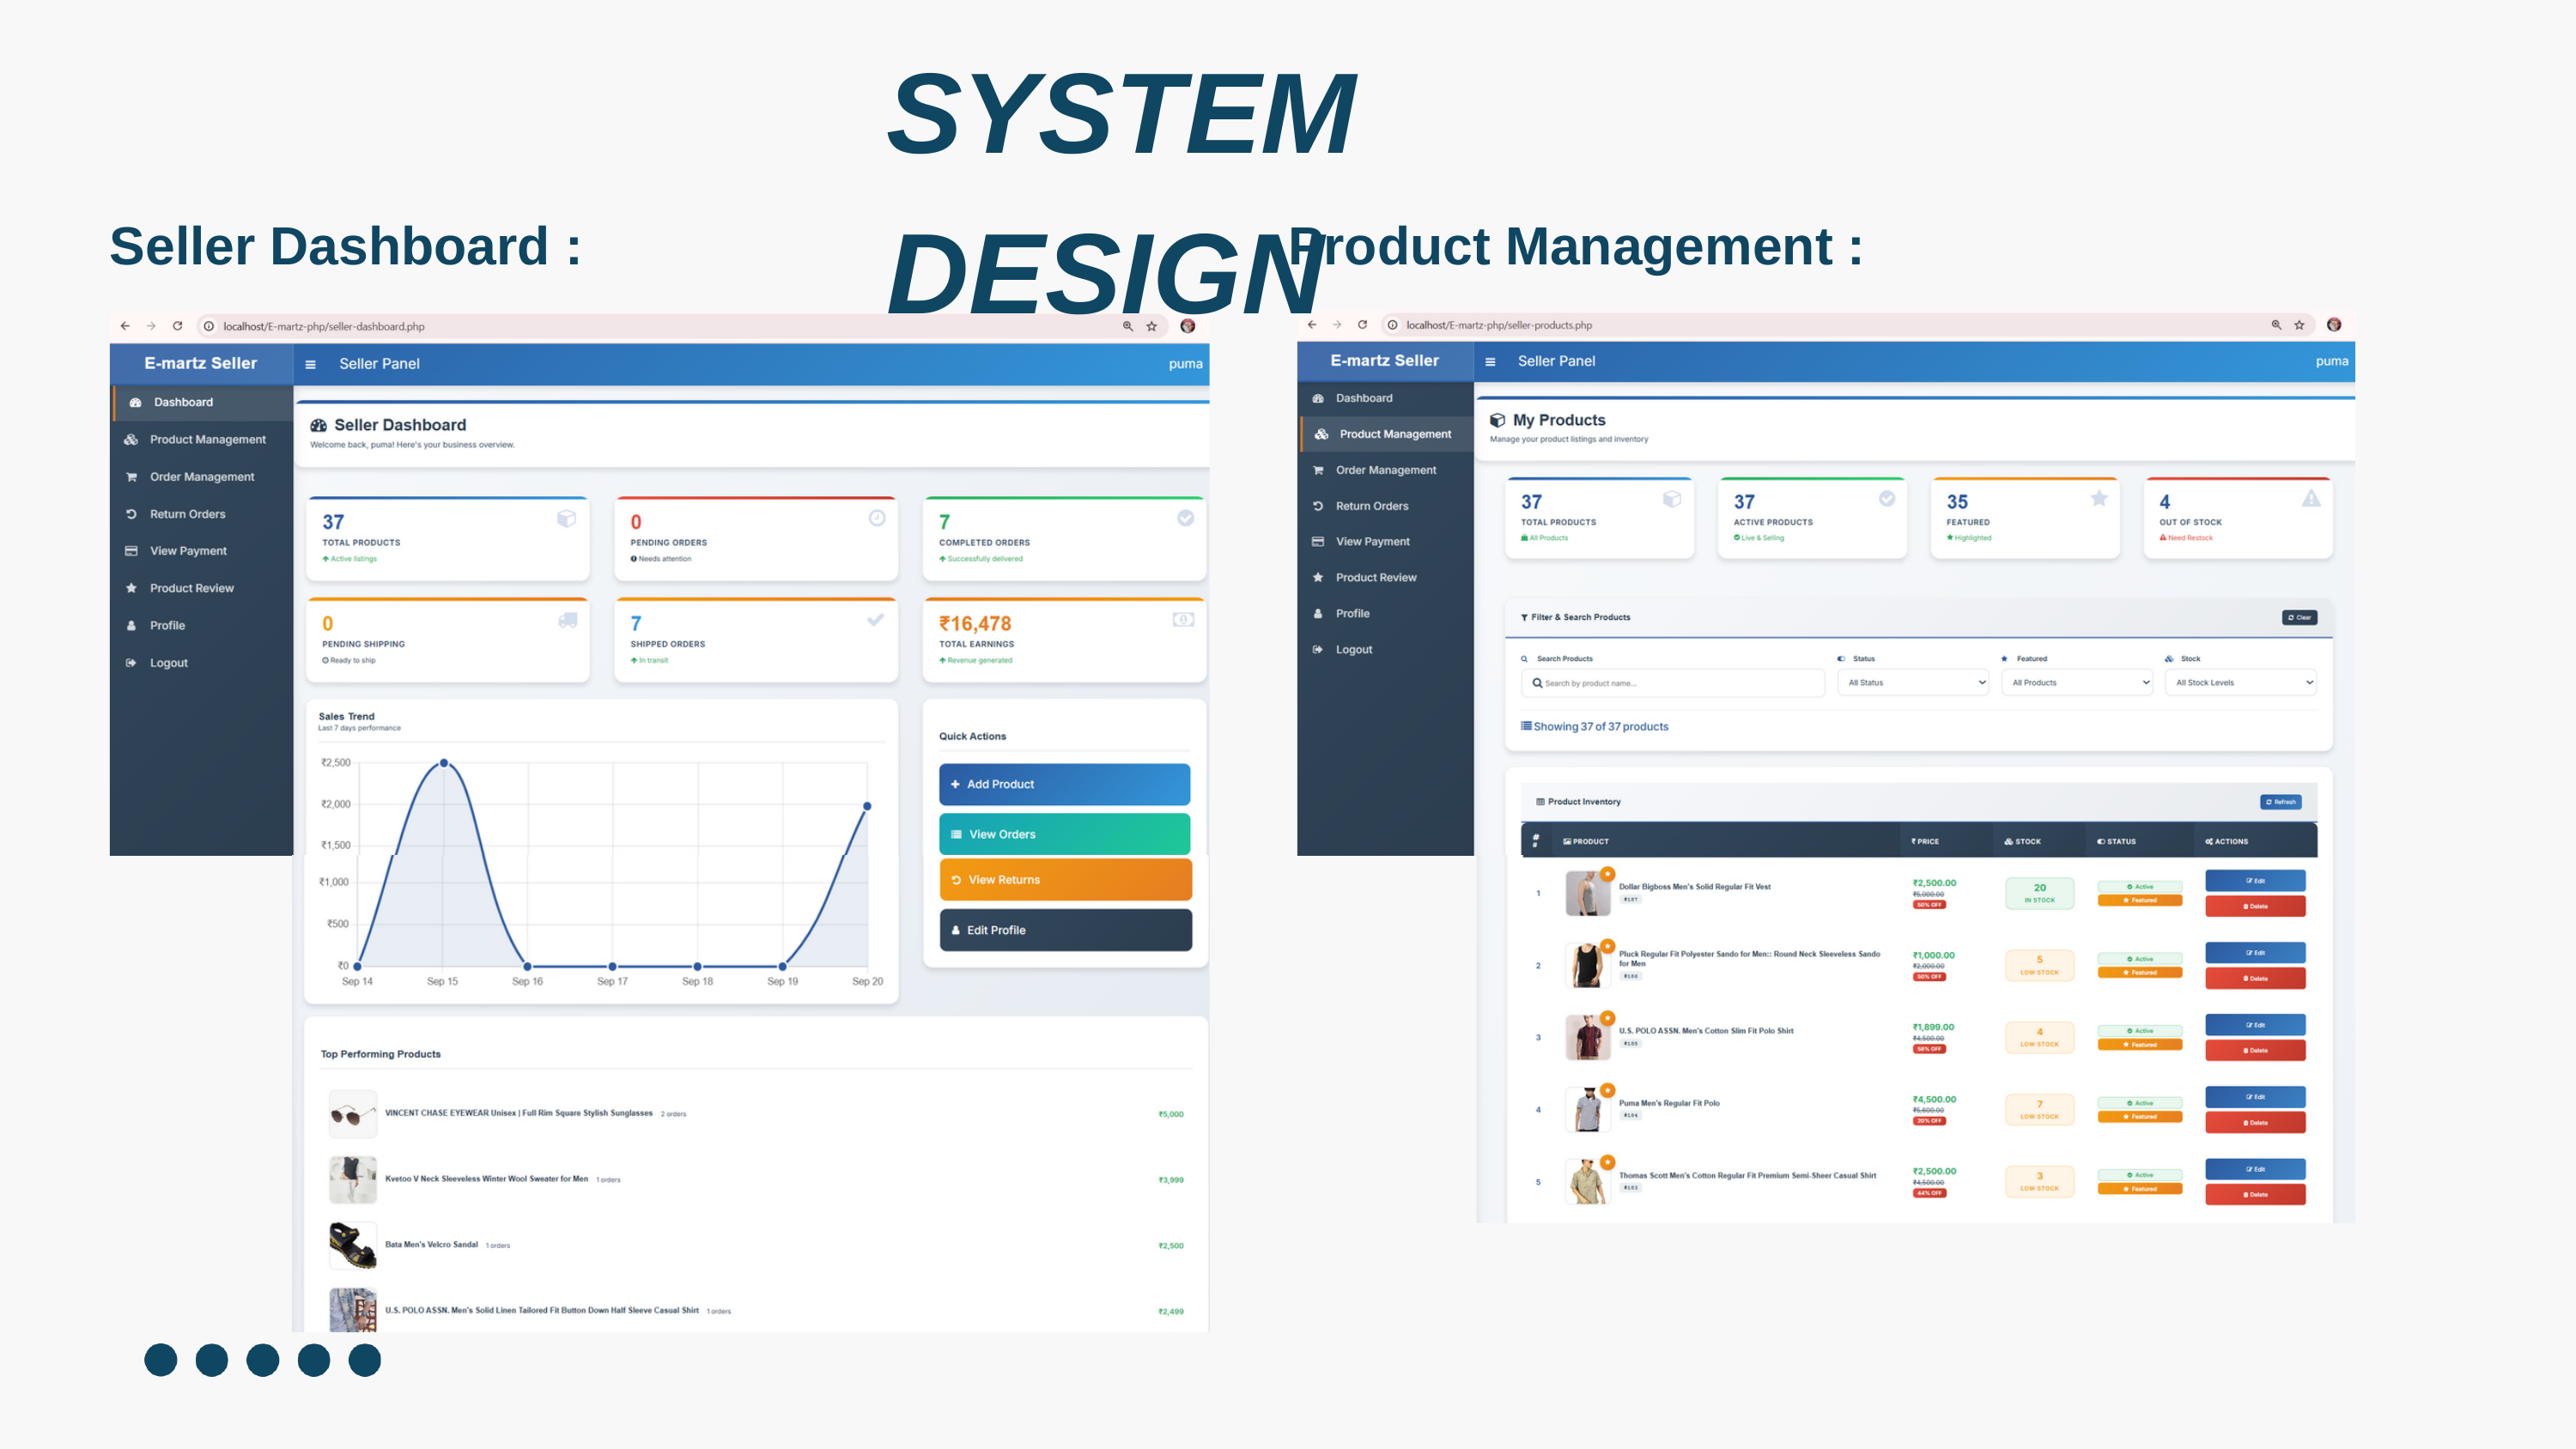

SYSTEM DESIGN
Seller Dashboard :
Product Management :